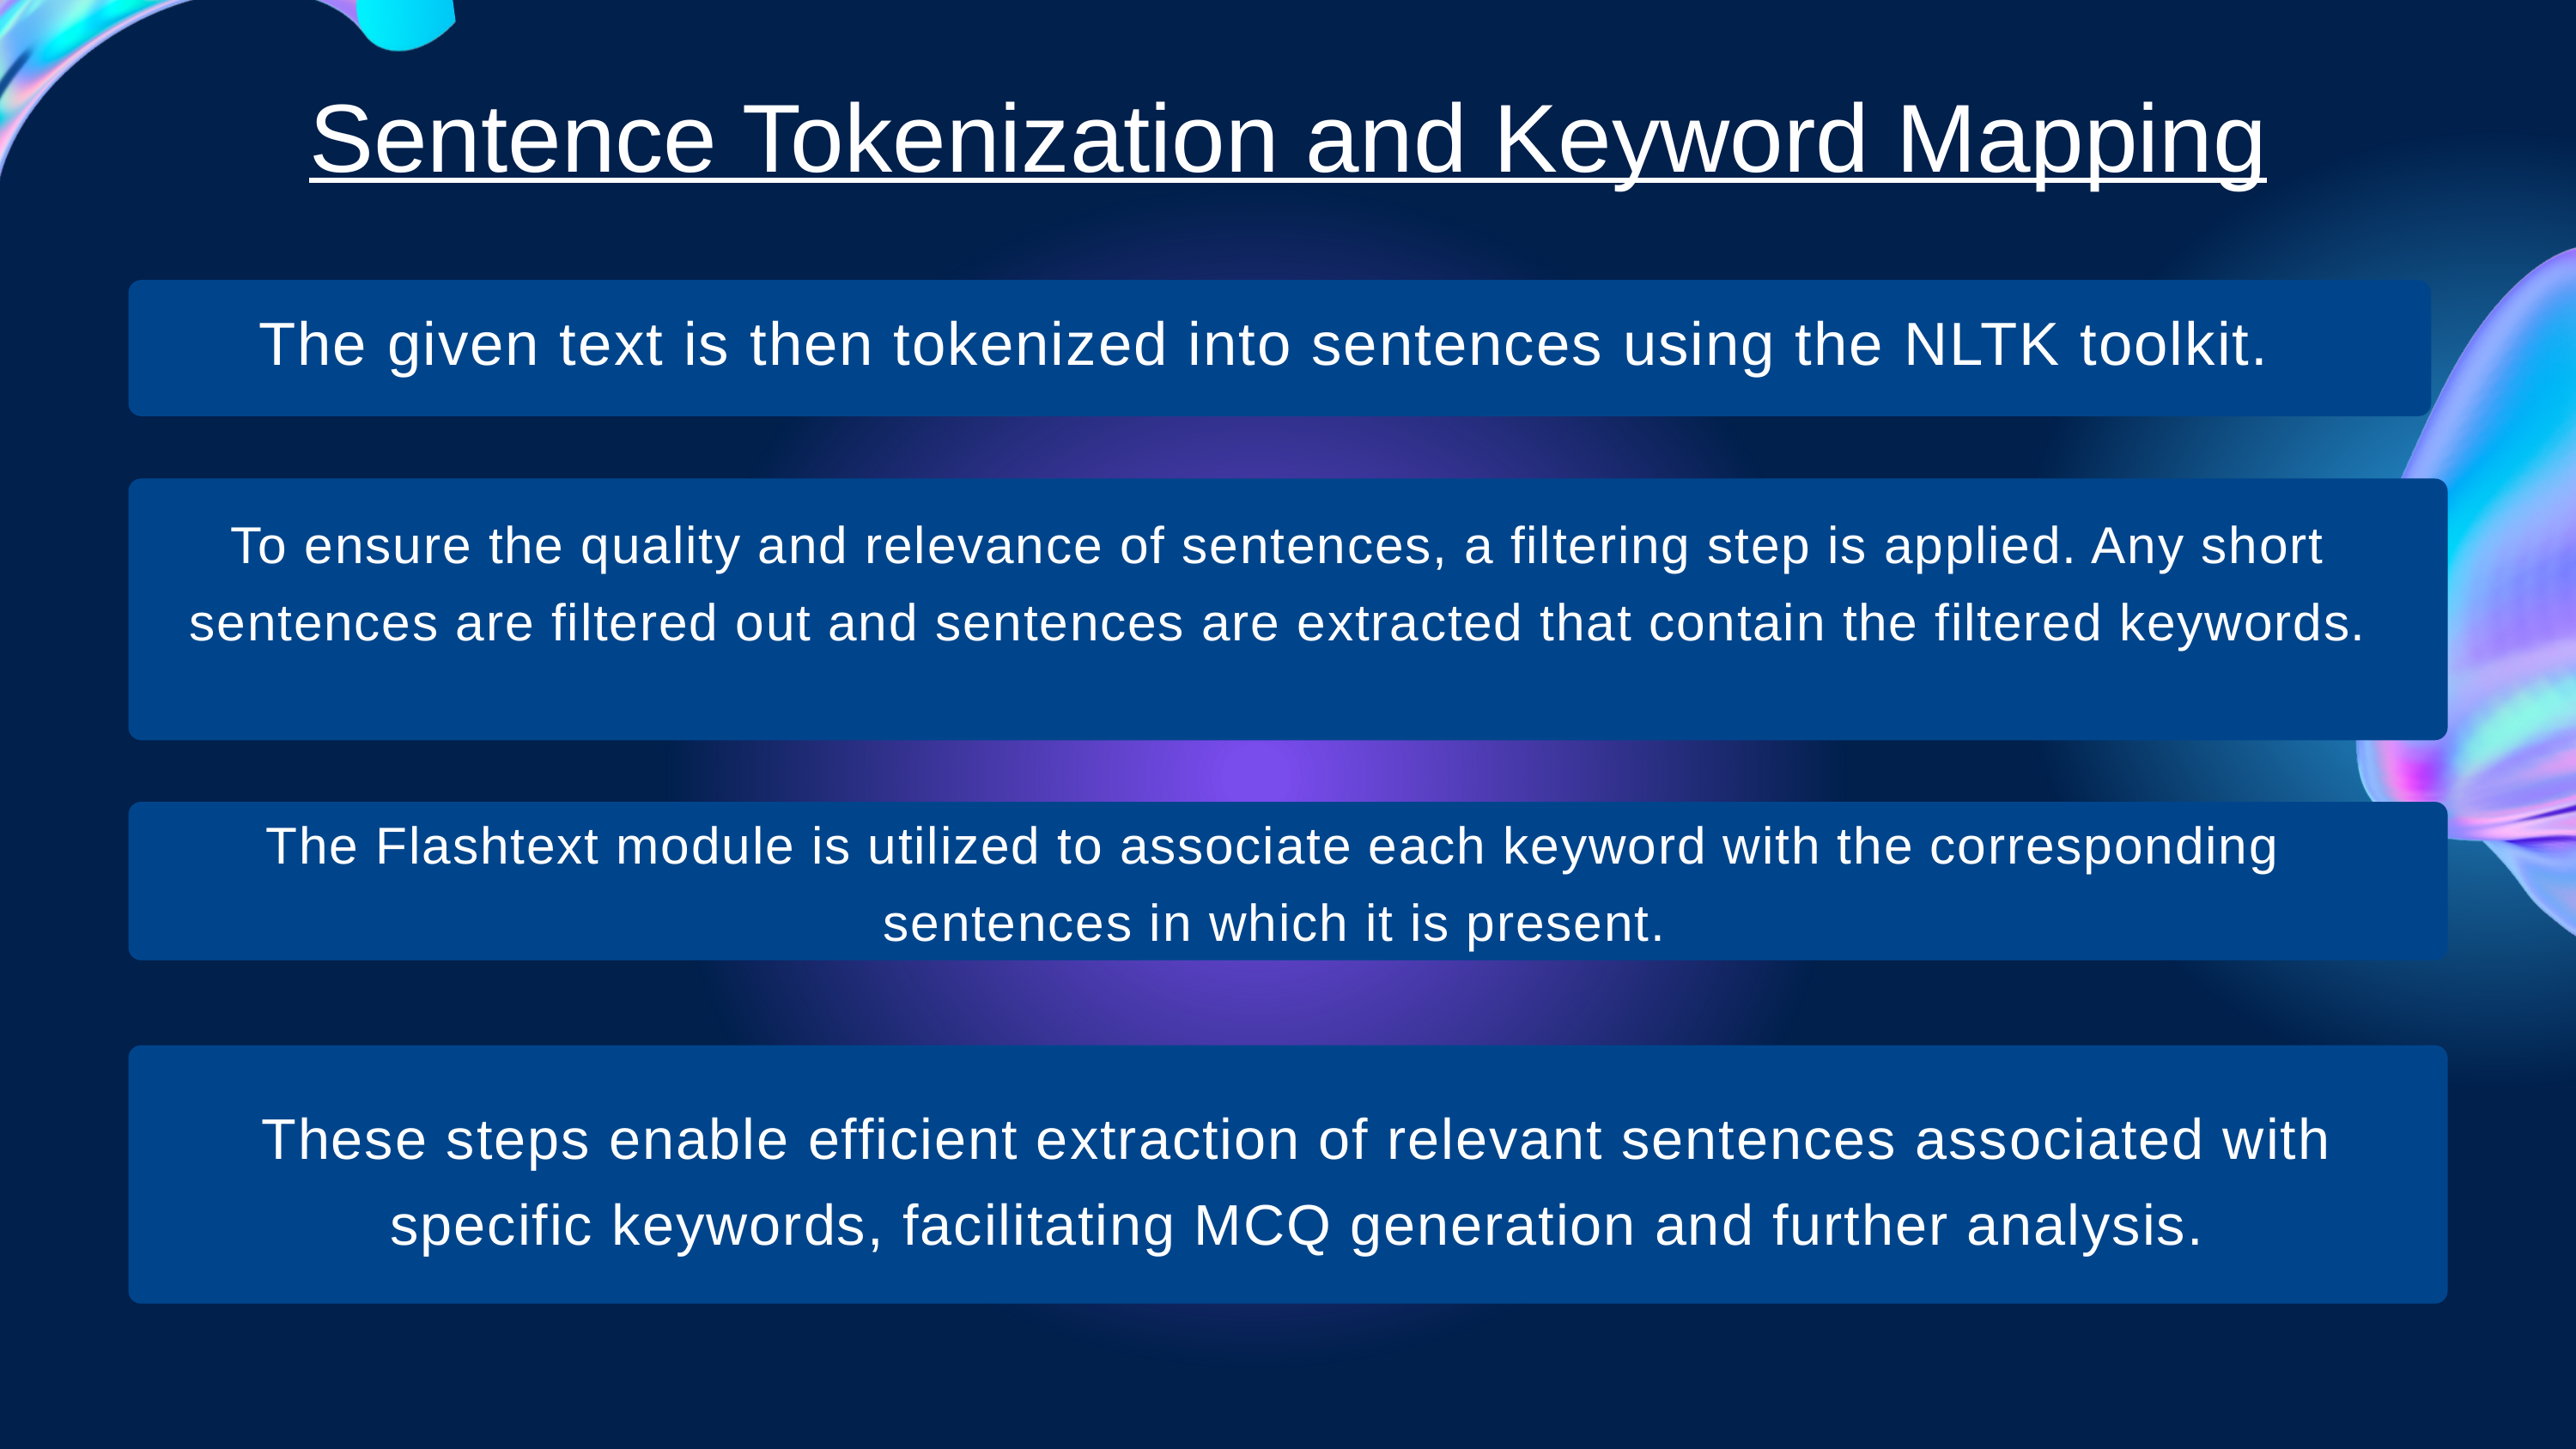

Sentence Tokenization and Keyword Mapping

The given text is then tokenized into sentences using the NLTK toolkit.

To ensure the quality and relevance of sentences, a filtering step is applied. Any short sentences are filtered out and sentences are extracted that contain the filtered keywords.

The Flashtext module is utilized to associate each keyword with the corresponding sentences in which it is present.

These steps enable efficient extraction of relevant sentences associated with specific keywords, facilitating MCQ generation and further analysis.